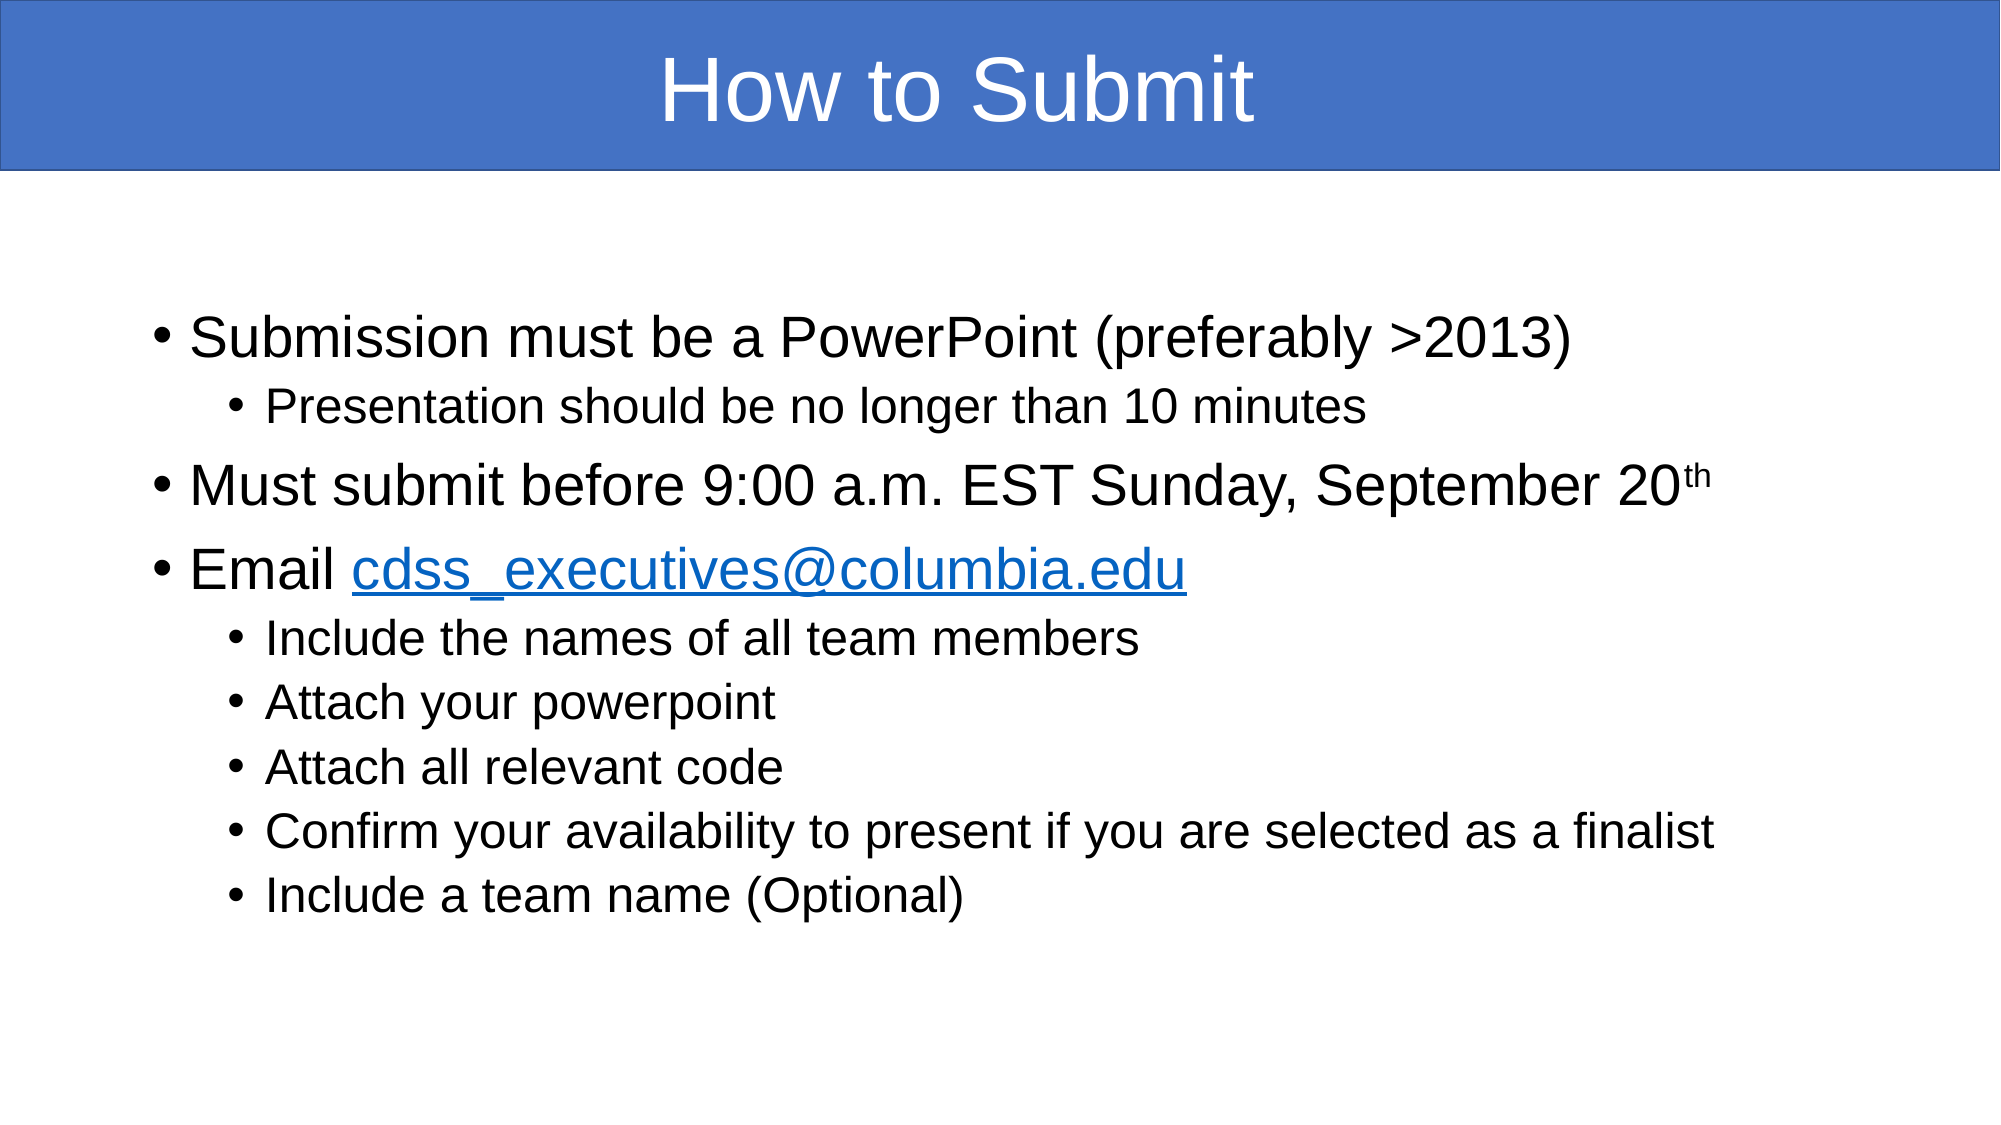

How to Submit
Submission must be a PowerPoint (preferably >2013)
Presentation should be no longer than 10 minutes
Must submit before 9:00 a.m. EST Sunday, September 20th
Email cdss_executives@columbia.edu
Include the names of all team members
Attach your powerpoint
Attach all relevant code
Confirm your availability to present if you are selected as a finalist
Include a team name (Optional)